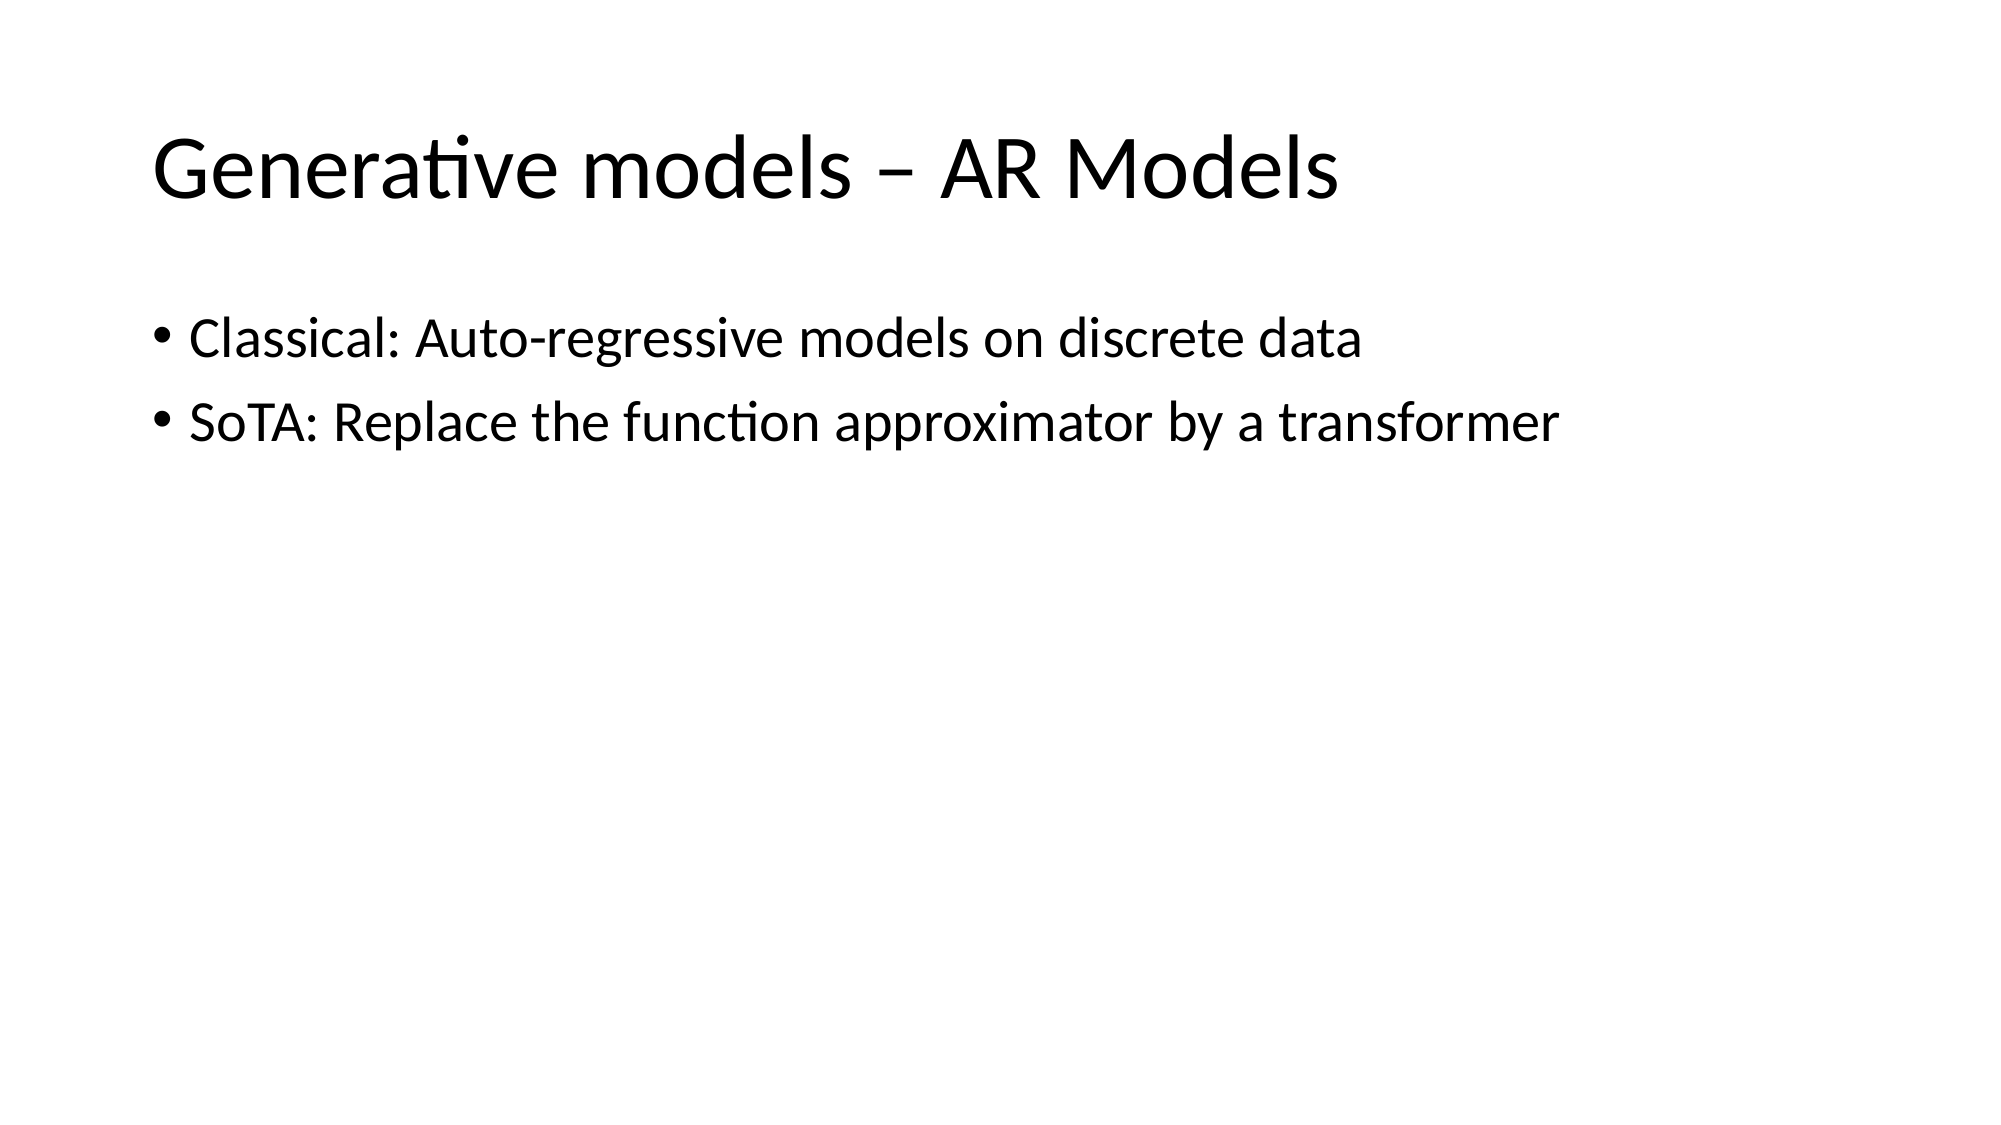

# Generative models – AR Models
Classical: Auto-regressive models on discrete data
SoTA: Replace the function approximator by a transformer